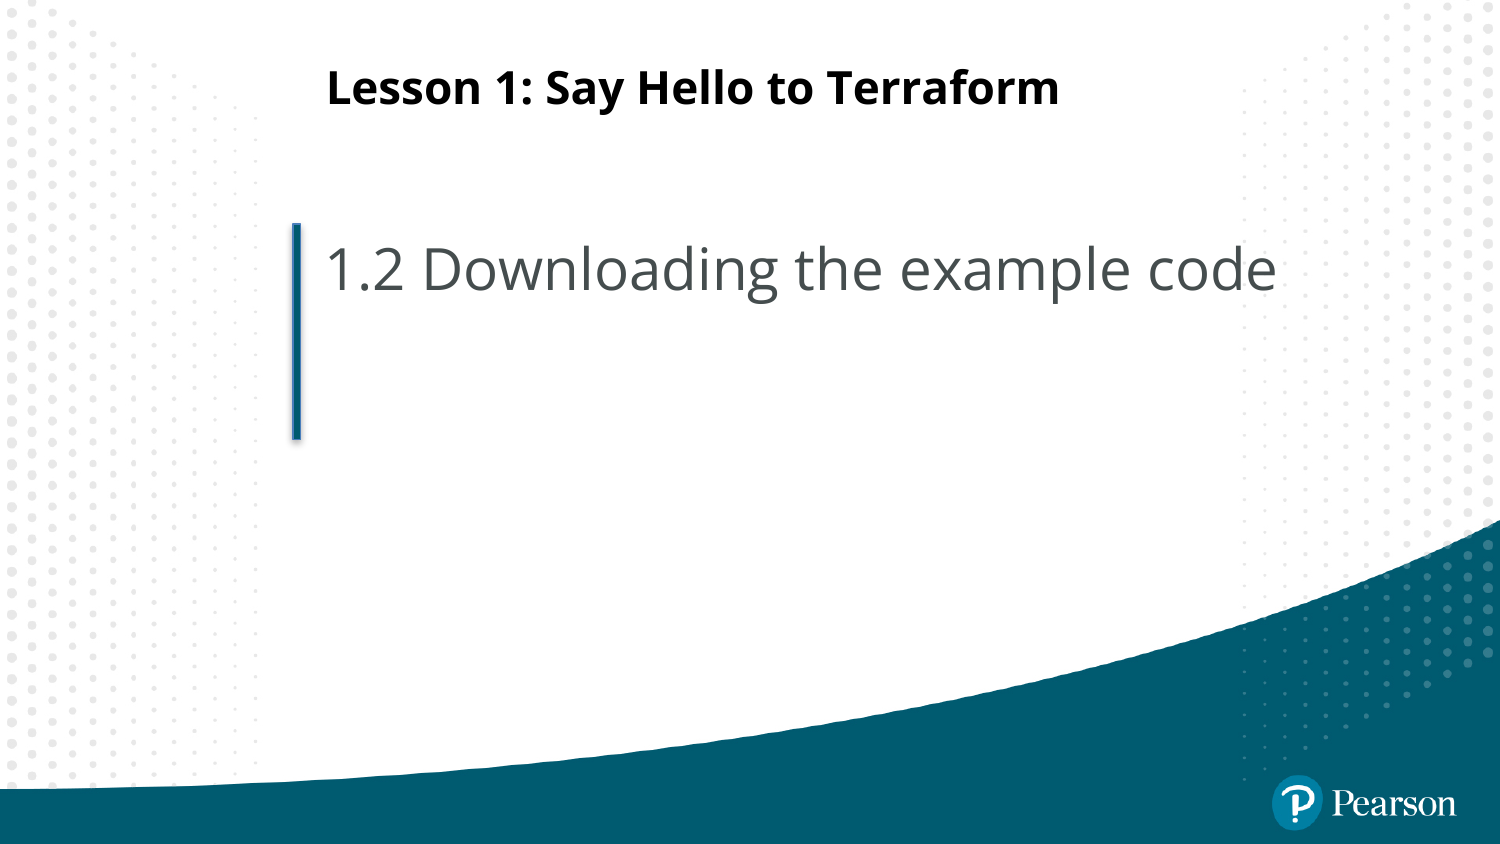

# Lesson 1: Say Hello to Terraform
1.2 Downloading the example code